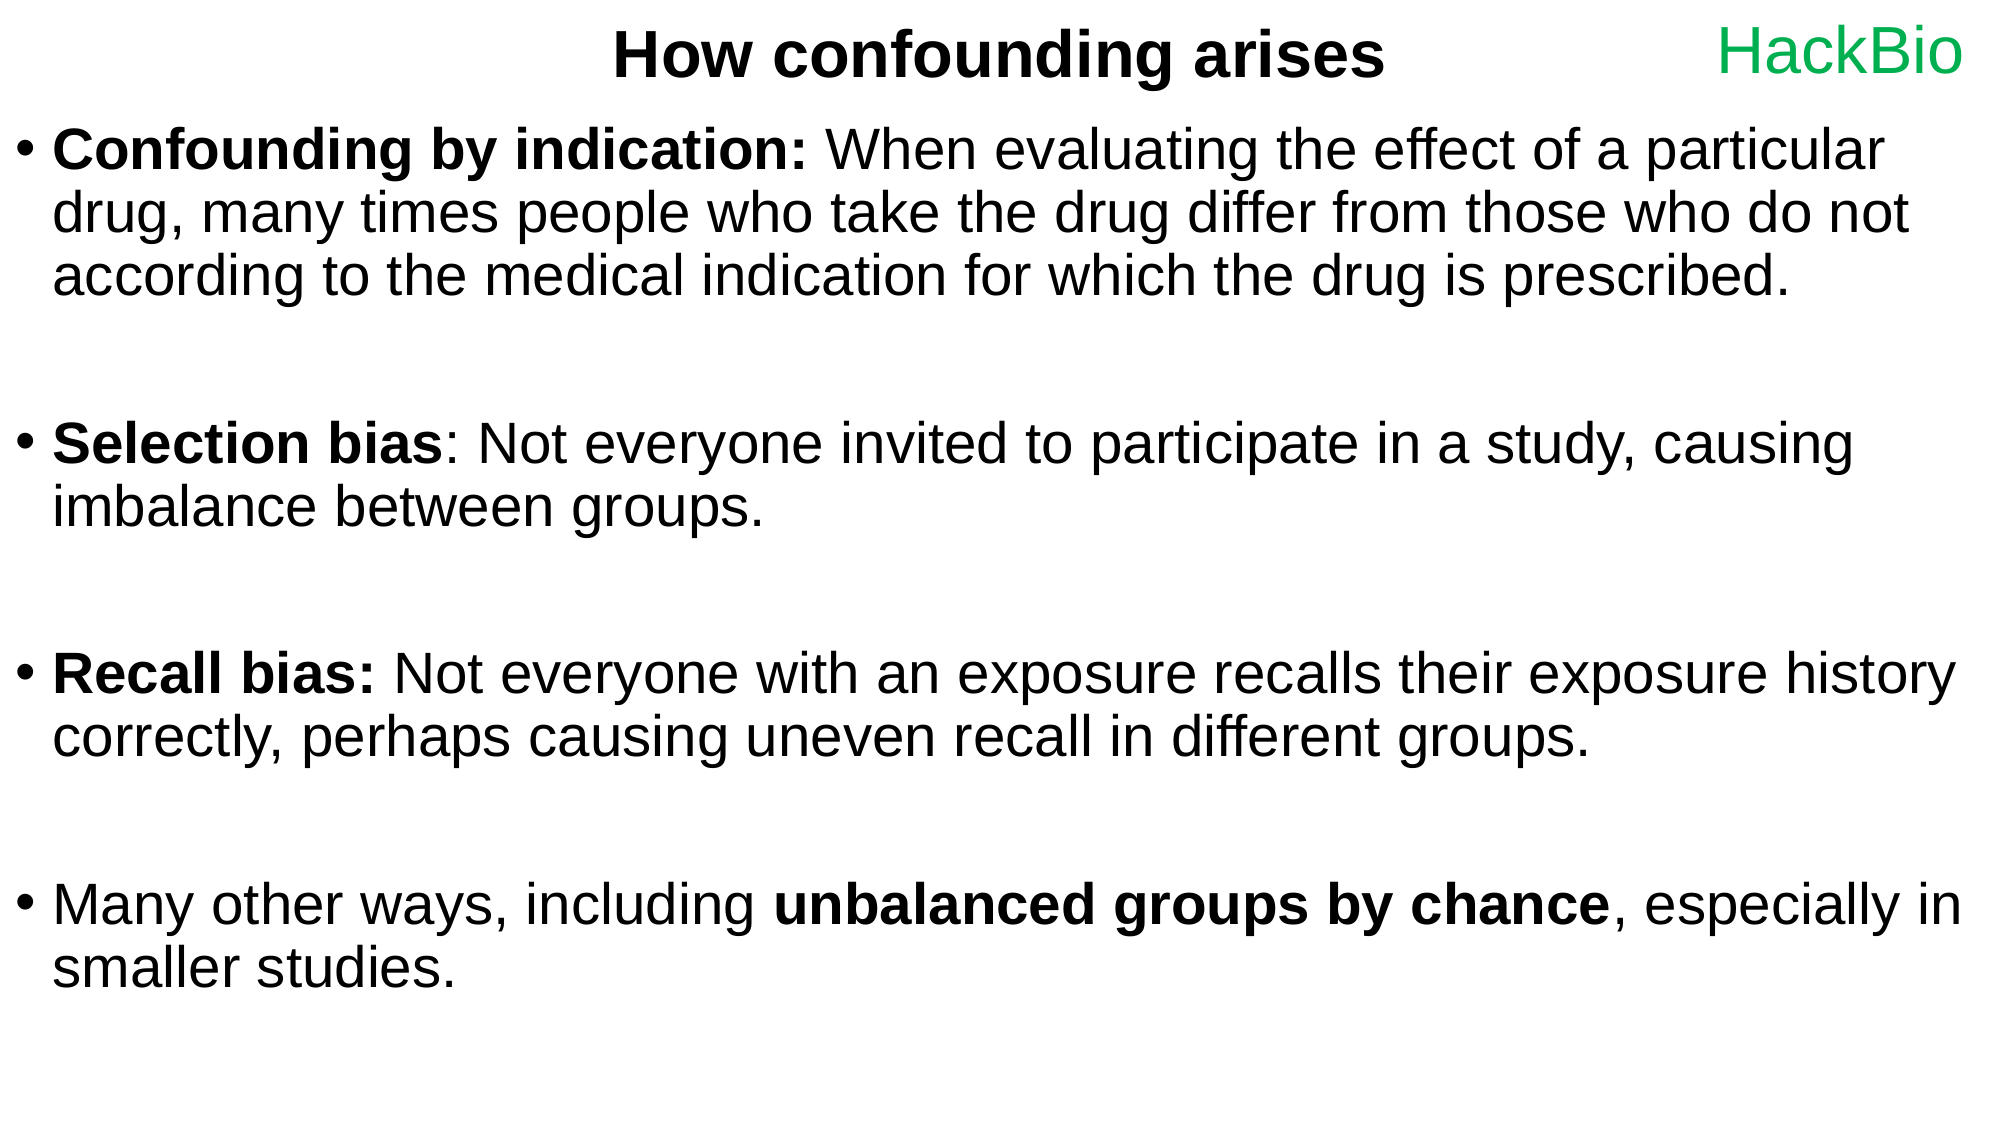

# How confounding arises
Confounding by indication: When evaluating the effect of a particular drug, many times people who take the drug differ from those who do not according to the medical indication for which the drug is prescribed.

Selection bias: Not everyone invited to participate in a study, causing imbalance between groups.

Recall bias: Not everyone with an exposure recalls their exposure history correctly, perhaps causing uneven recall in different groups.

Many other ways, including unbalanced groups by chance, especially in smaller studies.